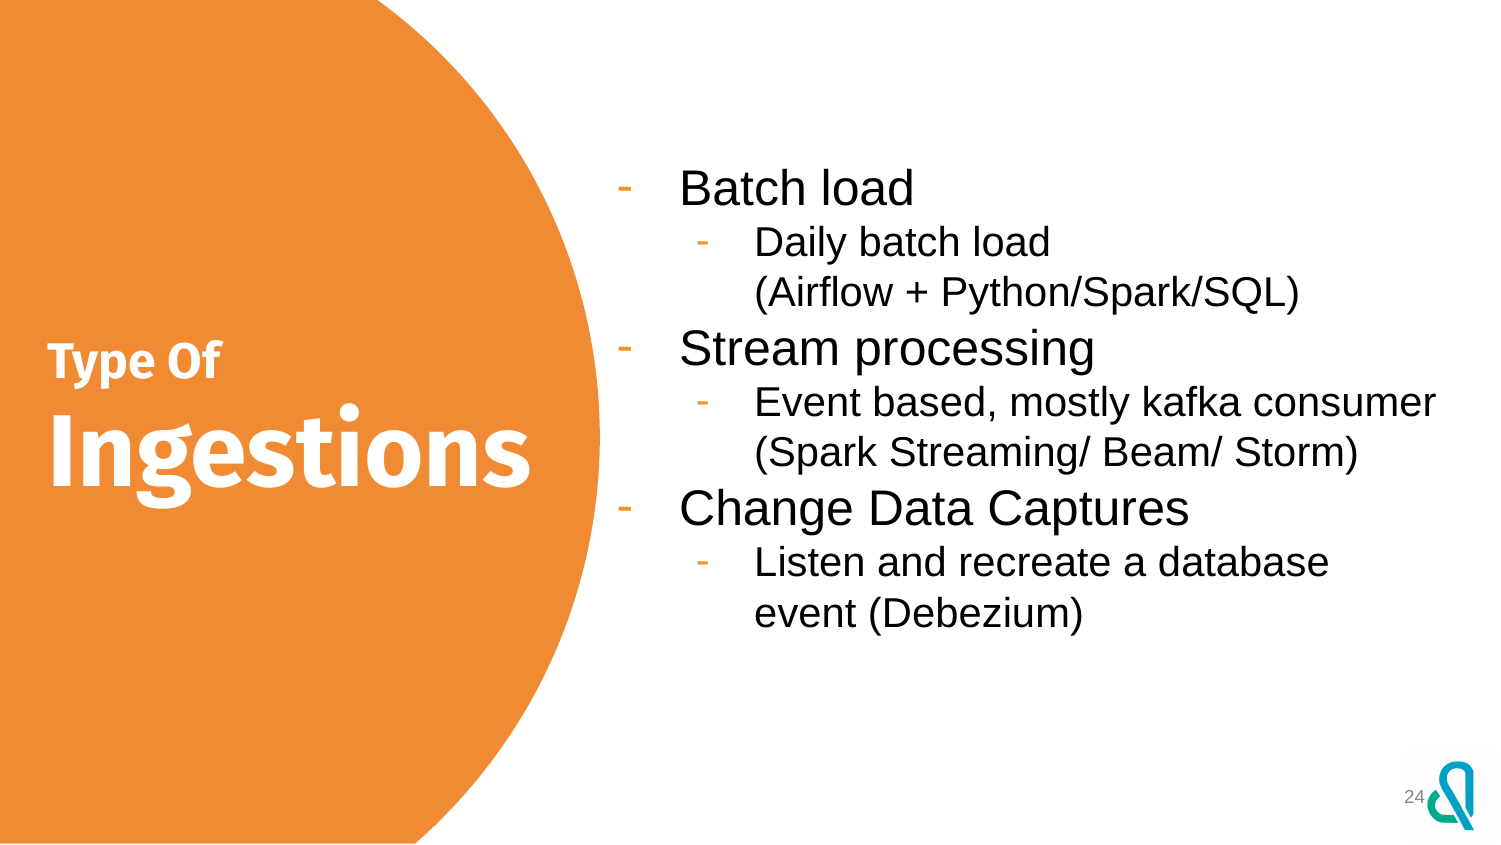

Batch load
Daily batch load
(Airflow + Python/Spark/SQL)
Stream processing
Event based, mostly kafka consumer
(Spark Streaming/ Beam/ Storm)
Change Data Captures
Listen and recreate a database event (Debezium)
Type Of
Ingestions

24